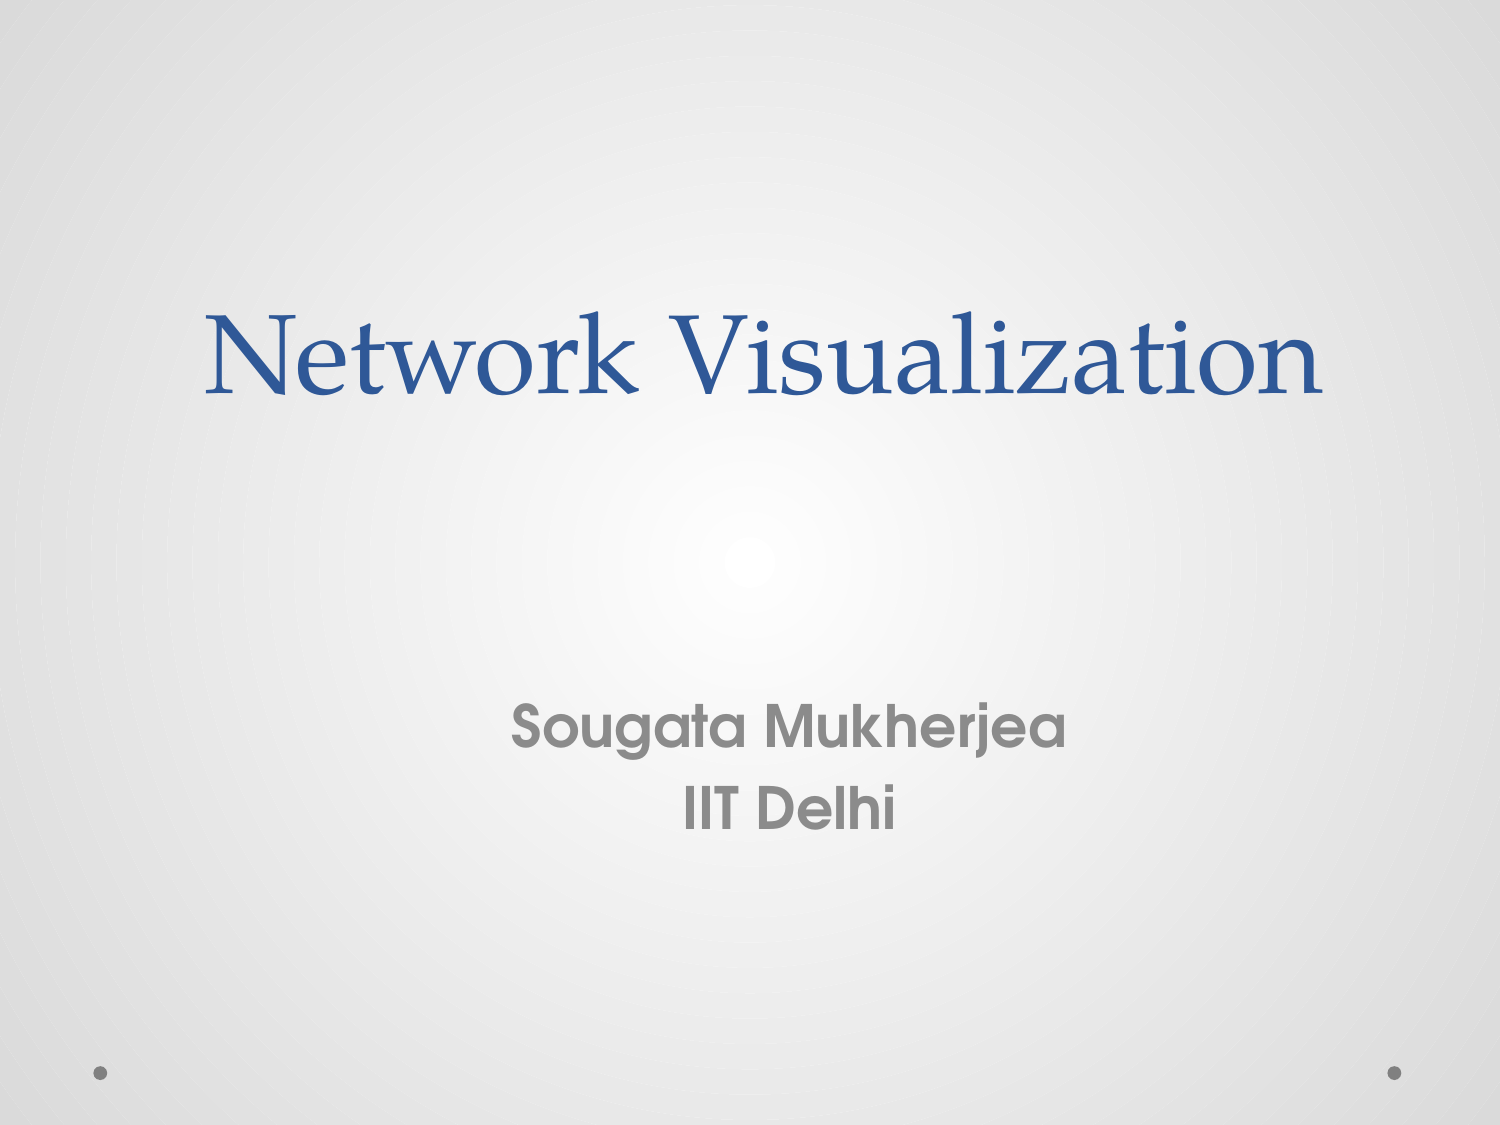

# Network Visualization
Sougata Mukherjea
IIT Delhi